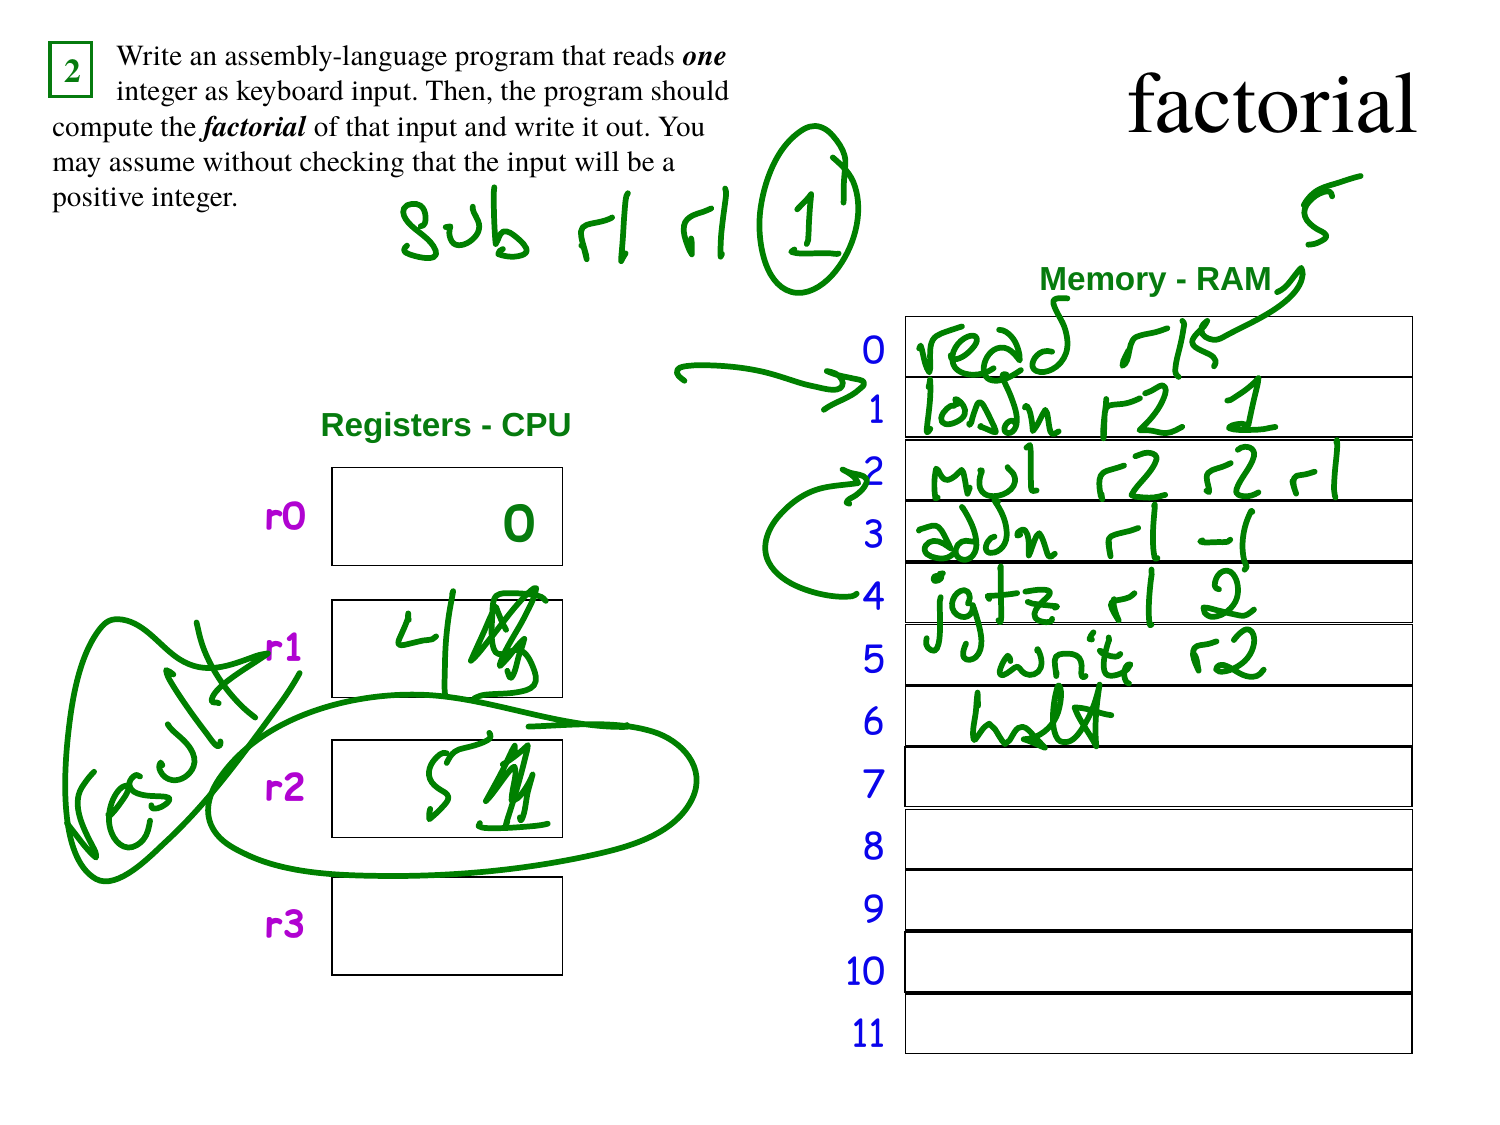

Write an assembly-language program that reads one integer as keyboard input. Then, the program should
factorial
2
compute the factorial of that input and write it out. You may assume without checking that the input will be a positive integer.

Memory - RAM

0

1

Registers - CPU
2

0
r0

3

4

r1

5

6

7
r2

8

9
r3

10

11